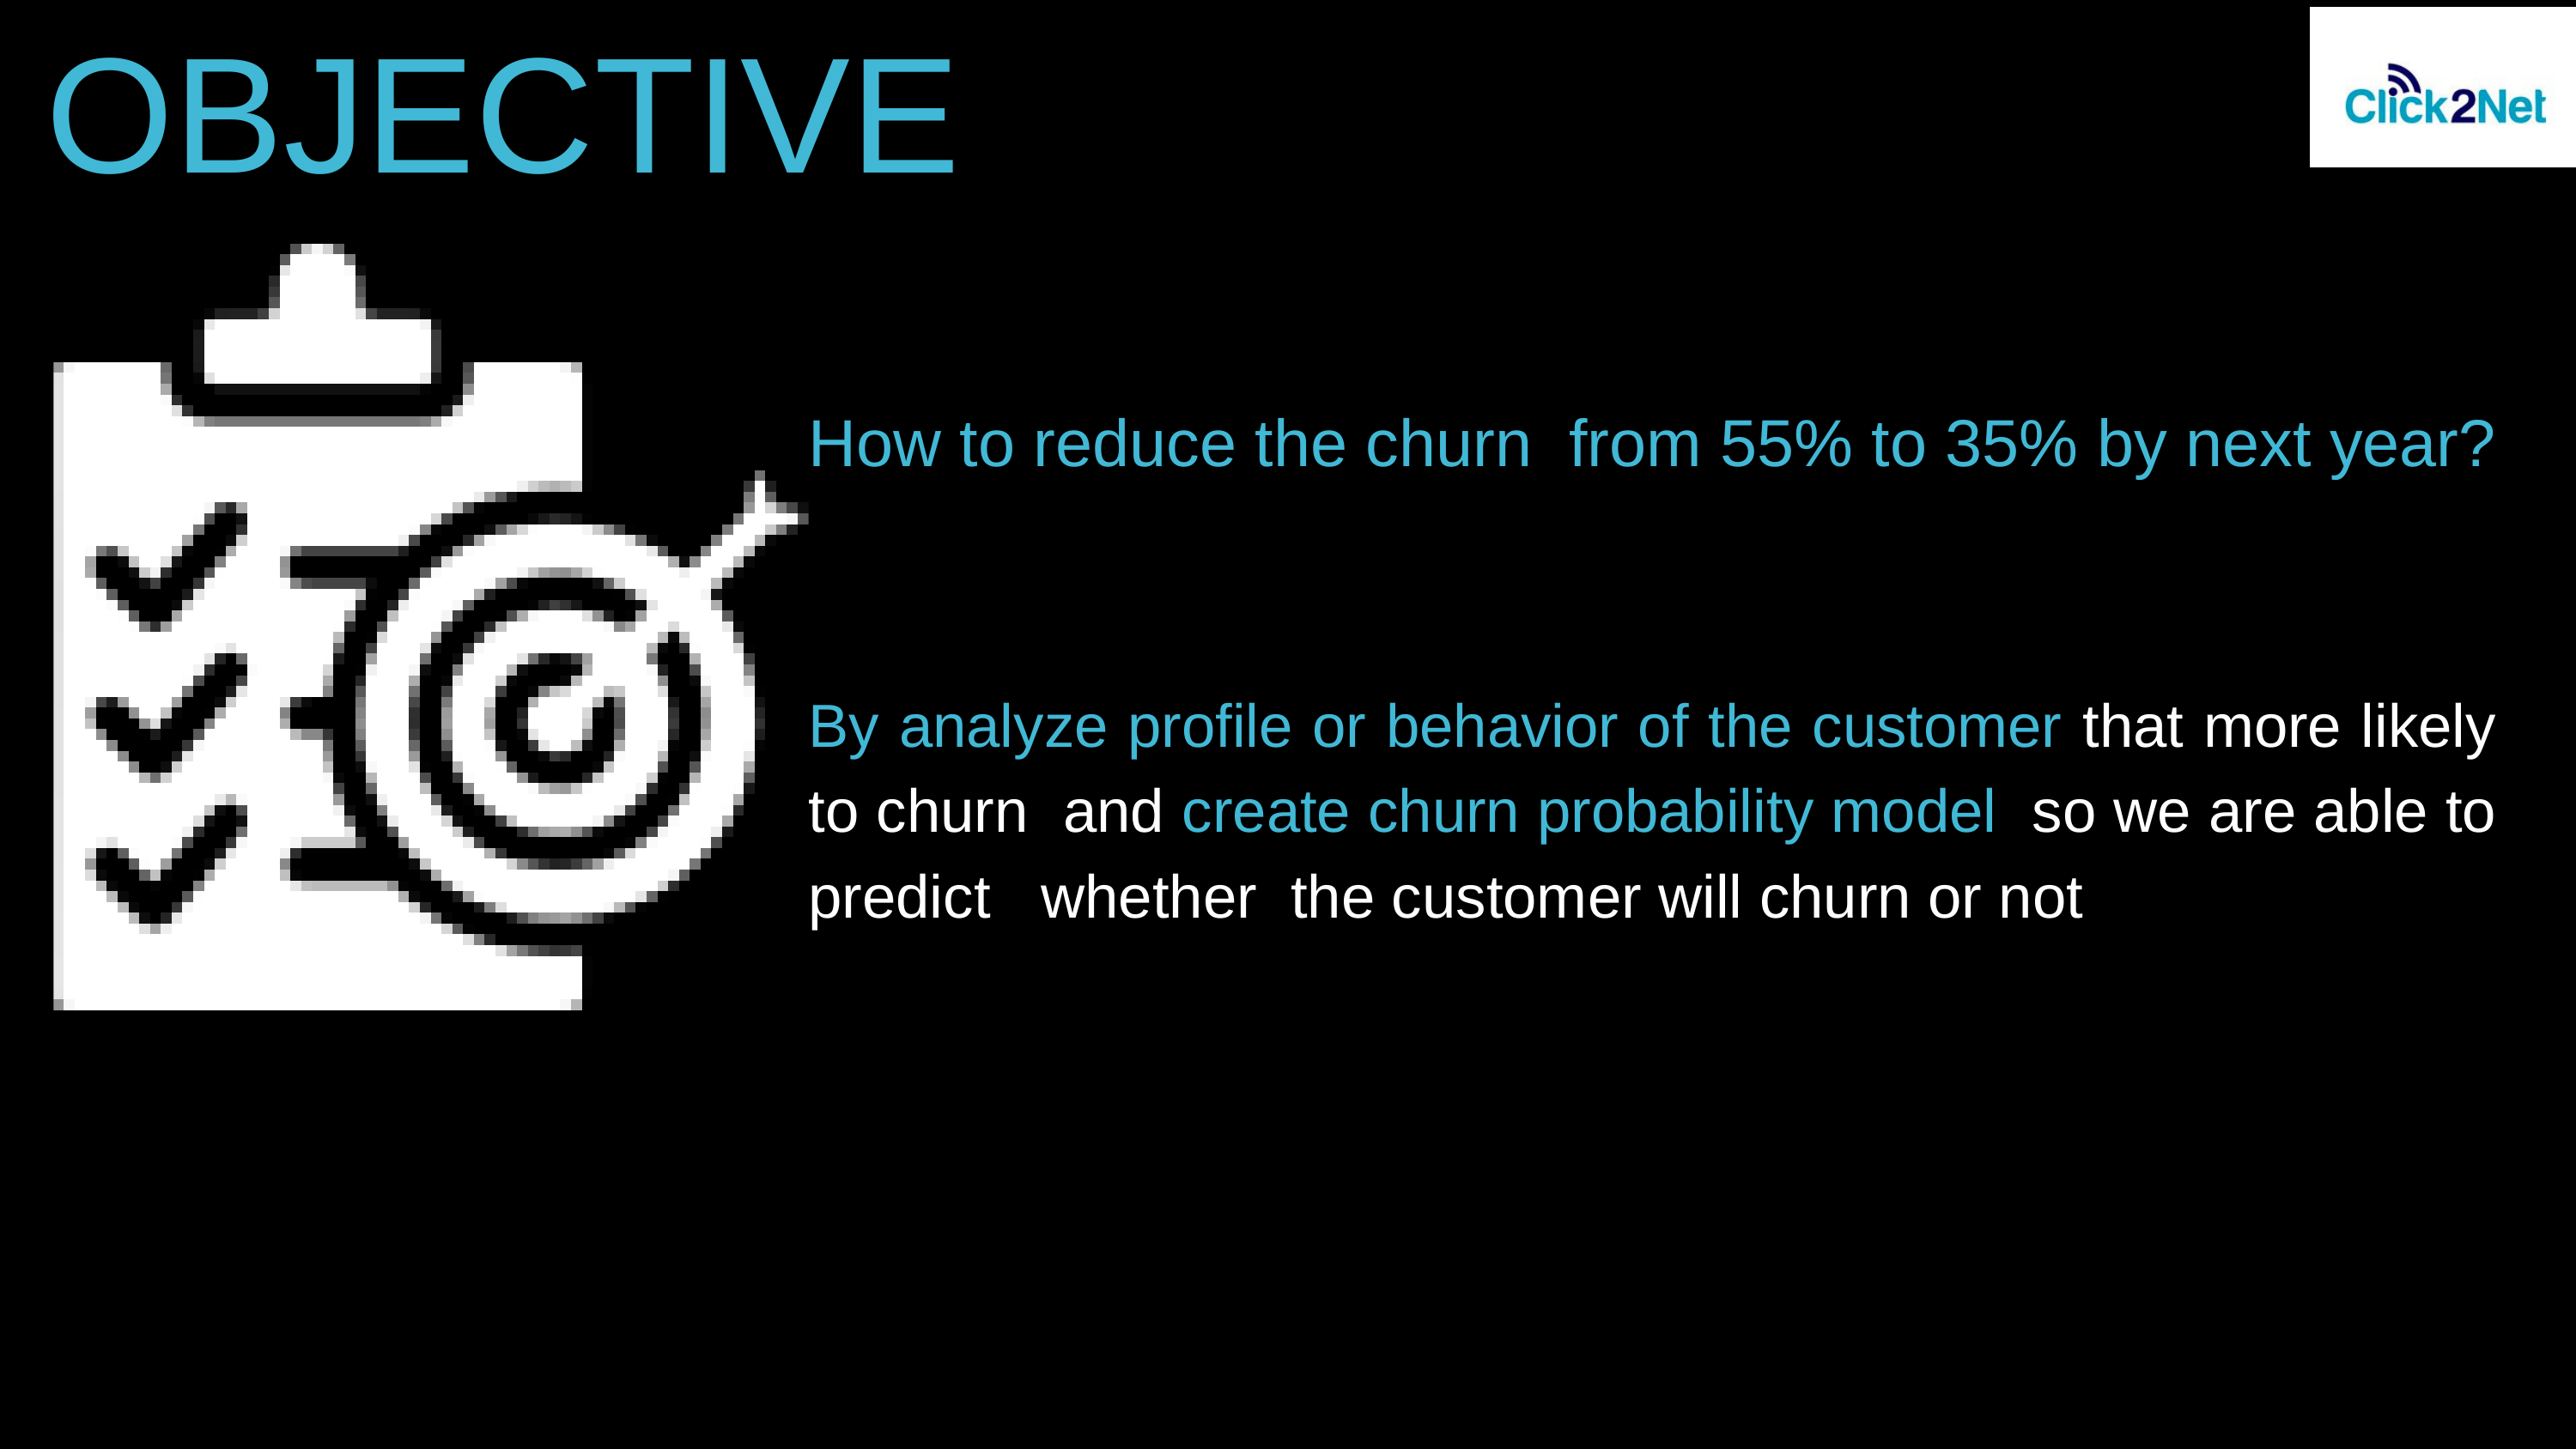

OBJECTIVE

How to reduce the churn  from 55% to 35% by next year?
By analyze profile or behavior of the customer that more likely to churn  and create churn probability model  so we are able to predict   whether  the customer will churn or not